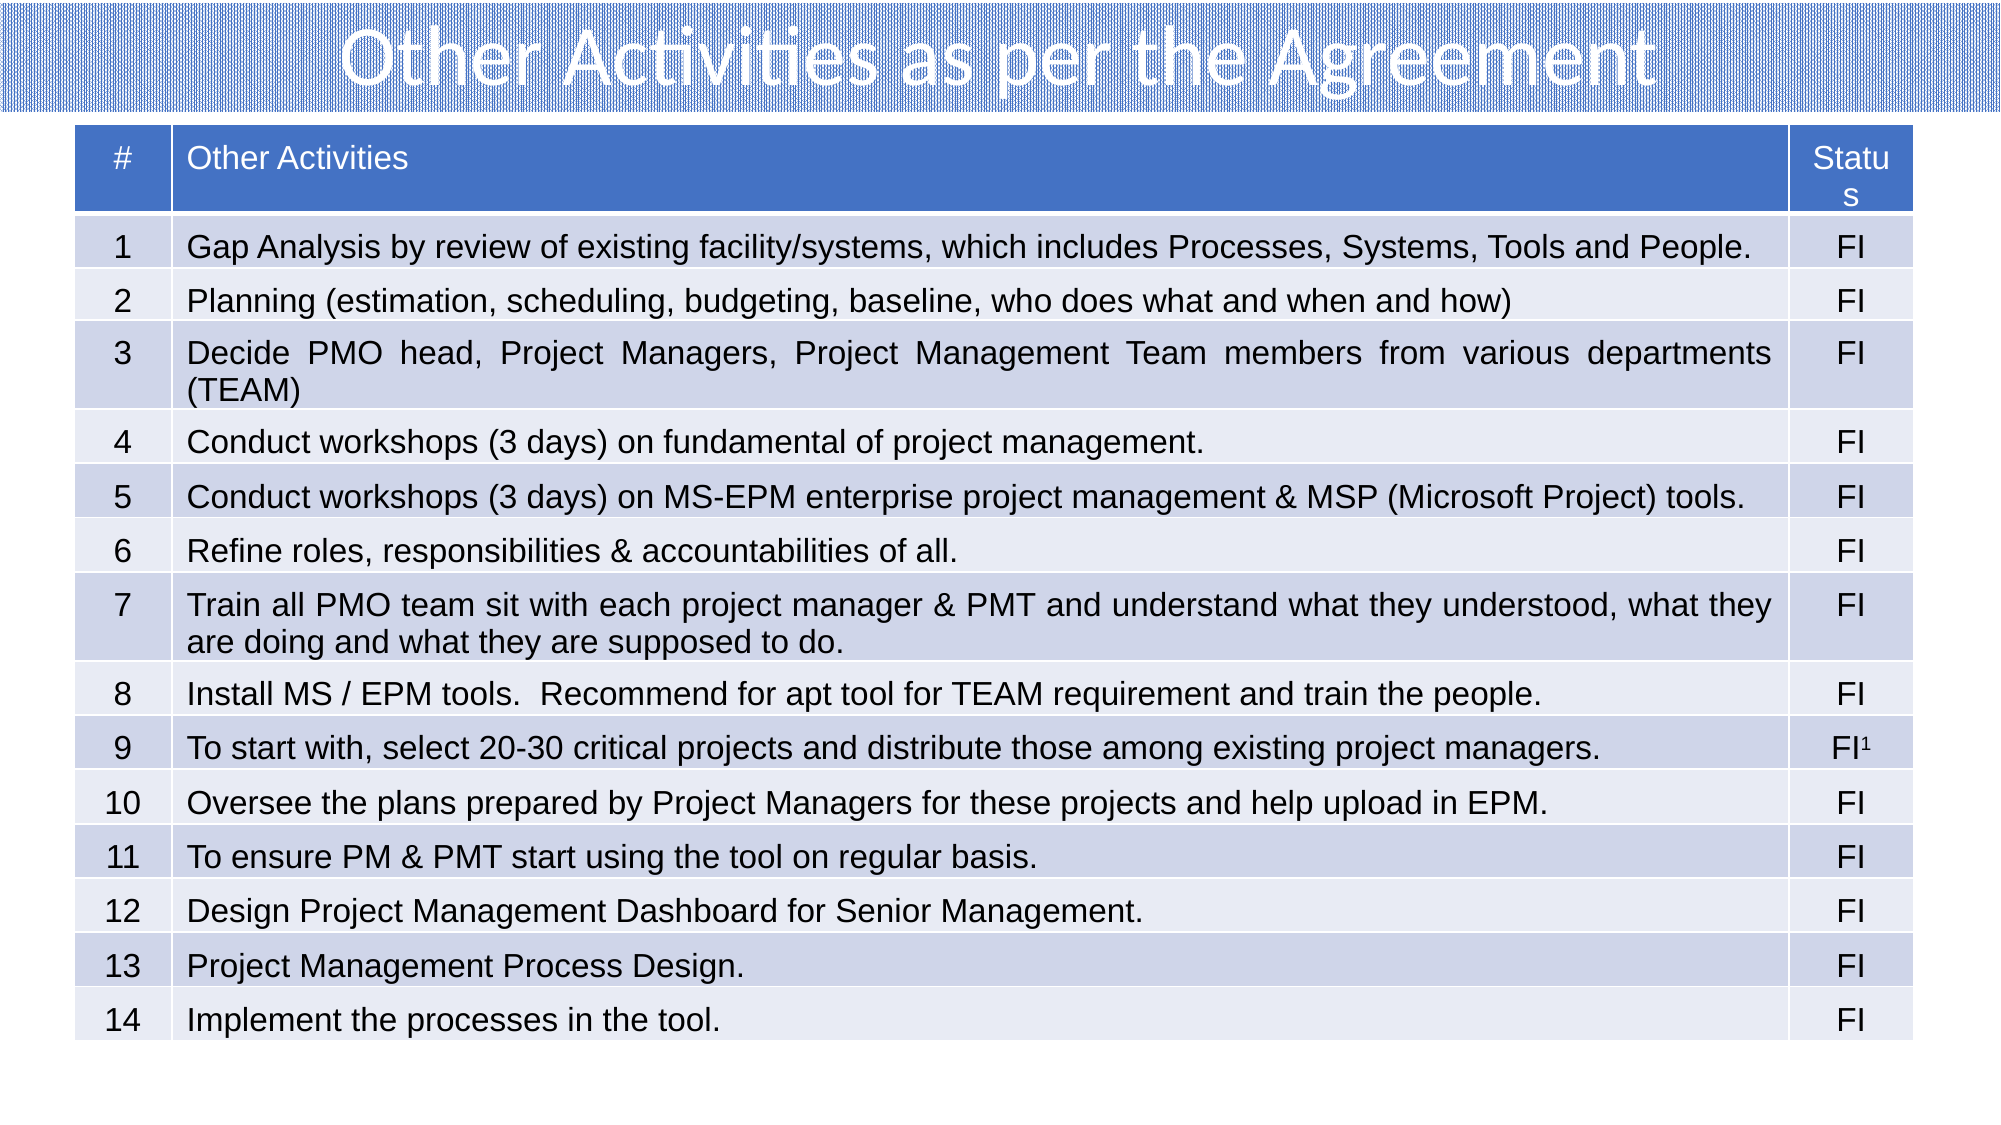

# Other Activities as per the Agreement
| # | Other Activities | Status |
| --- | --- | --- |
| 1 | Gap Analysis by review of existing facility/systems, which includes Processes, Systems, Tools and People. | FI |
| 2 | Planning (estimation, scheduling, budgeting, baseline, who does what and when and how) | FI |
| 3 | Decide PMO head, Project Managers, Project Management Team members from various departments (TEAM) | FI |
| 4 | Conduct workshops (3 days) on fundamental of project management. | FI |
| 5 | Conduct workshops (3 days) on MS-EPM enterprise project management & MSP (Microsoft Project) tools. | FI |
| 6 | Refine roles, responsibilities & accountabilities of all. | FI |
| 7 | Train all PMO team sit with each project manager & PMT and understand what they understood, what they are doing and what they are supposed to do. | FI |
| 8 | Install MS / EPM tools. Recommend for apt tool for TEAM requirement and train the people. | FI |
| 9 | To start with, select 20-30 critical projects and distribute those among existing project managers. | FI1 |
| 10 | Oversee the plans prepared by Project Managers for these projects and help upload in EPM. | FI |
| 11 | To ensure PM & PMT start using the tool on regular basis. | FI |
| 12 | Design Project Management Dashboard for Senior Management. | FI |
| 13 | Project Management Process Design. | FI |
| 14 | Implement the processes in the tool. | FI |